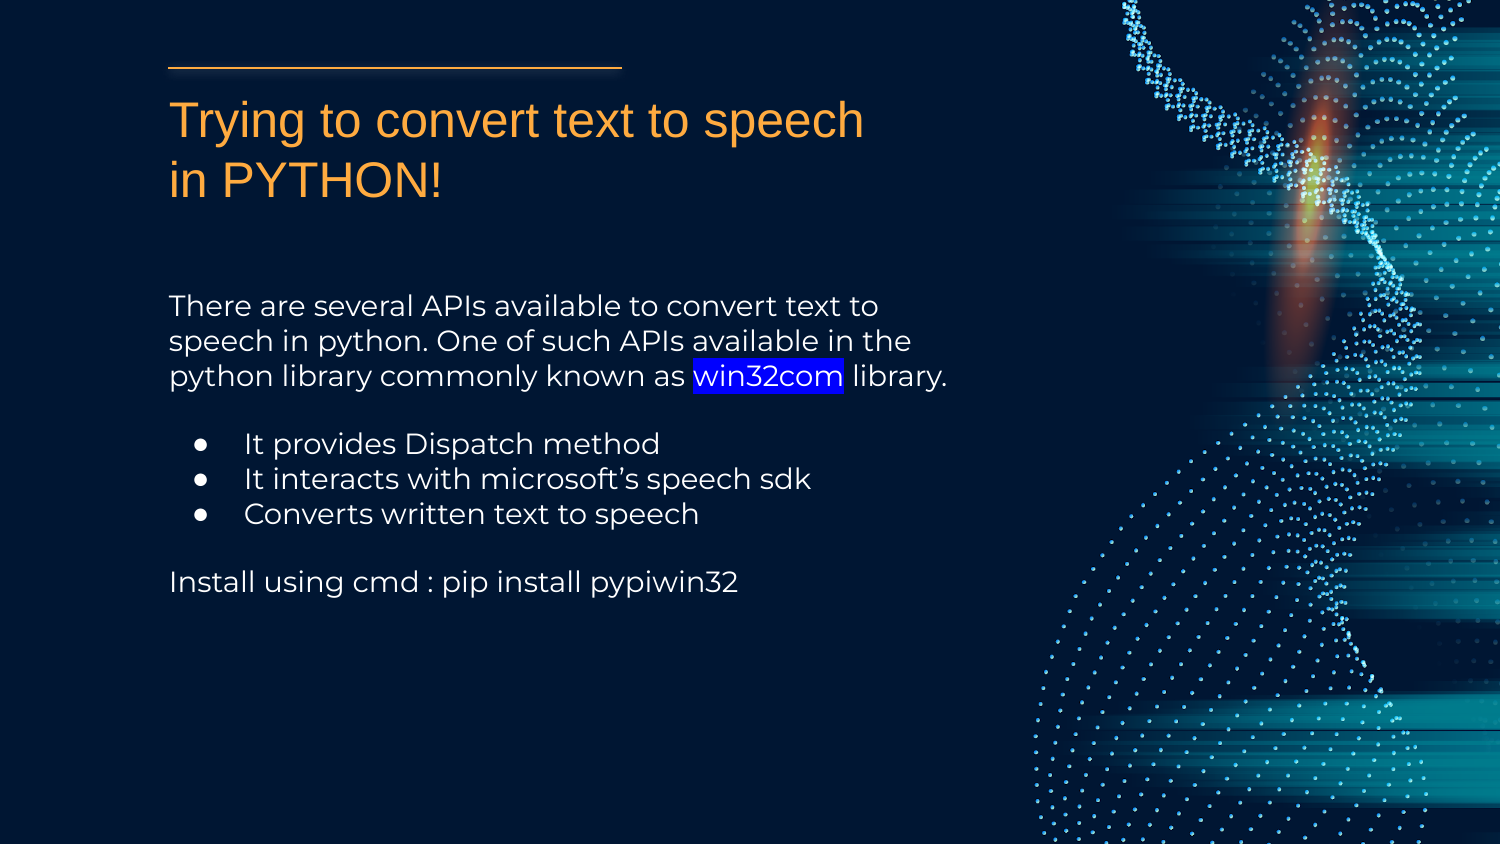

# Trying to convert text to speech in PYTHON!
There are several APIs available to convert text to speech in python. One of such APIs available in the python library commonly known as win32com library.
It provides Dispatch method
It interacts with microsoft’s speech sdk
Converts written text to speech
Install using cmd : pip install pypiwin32